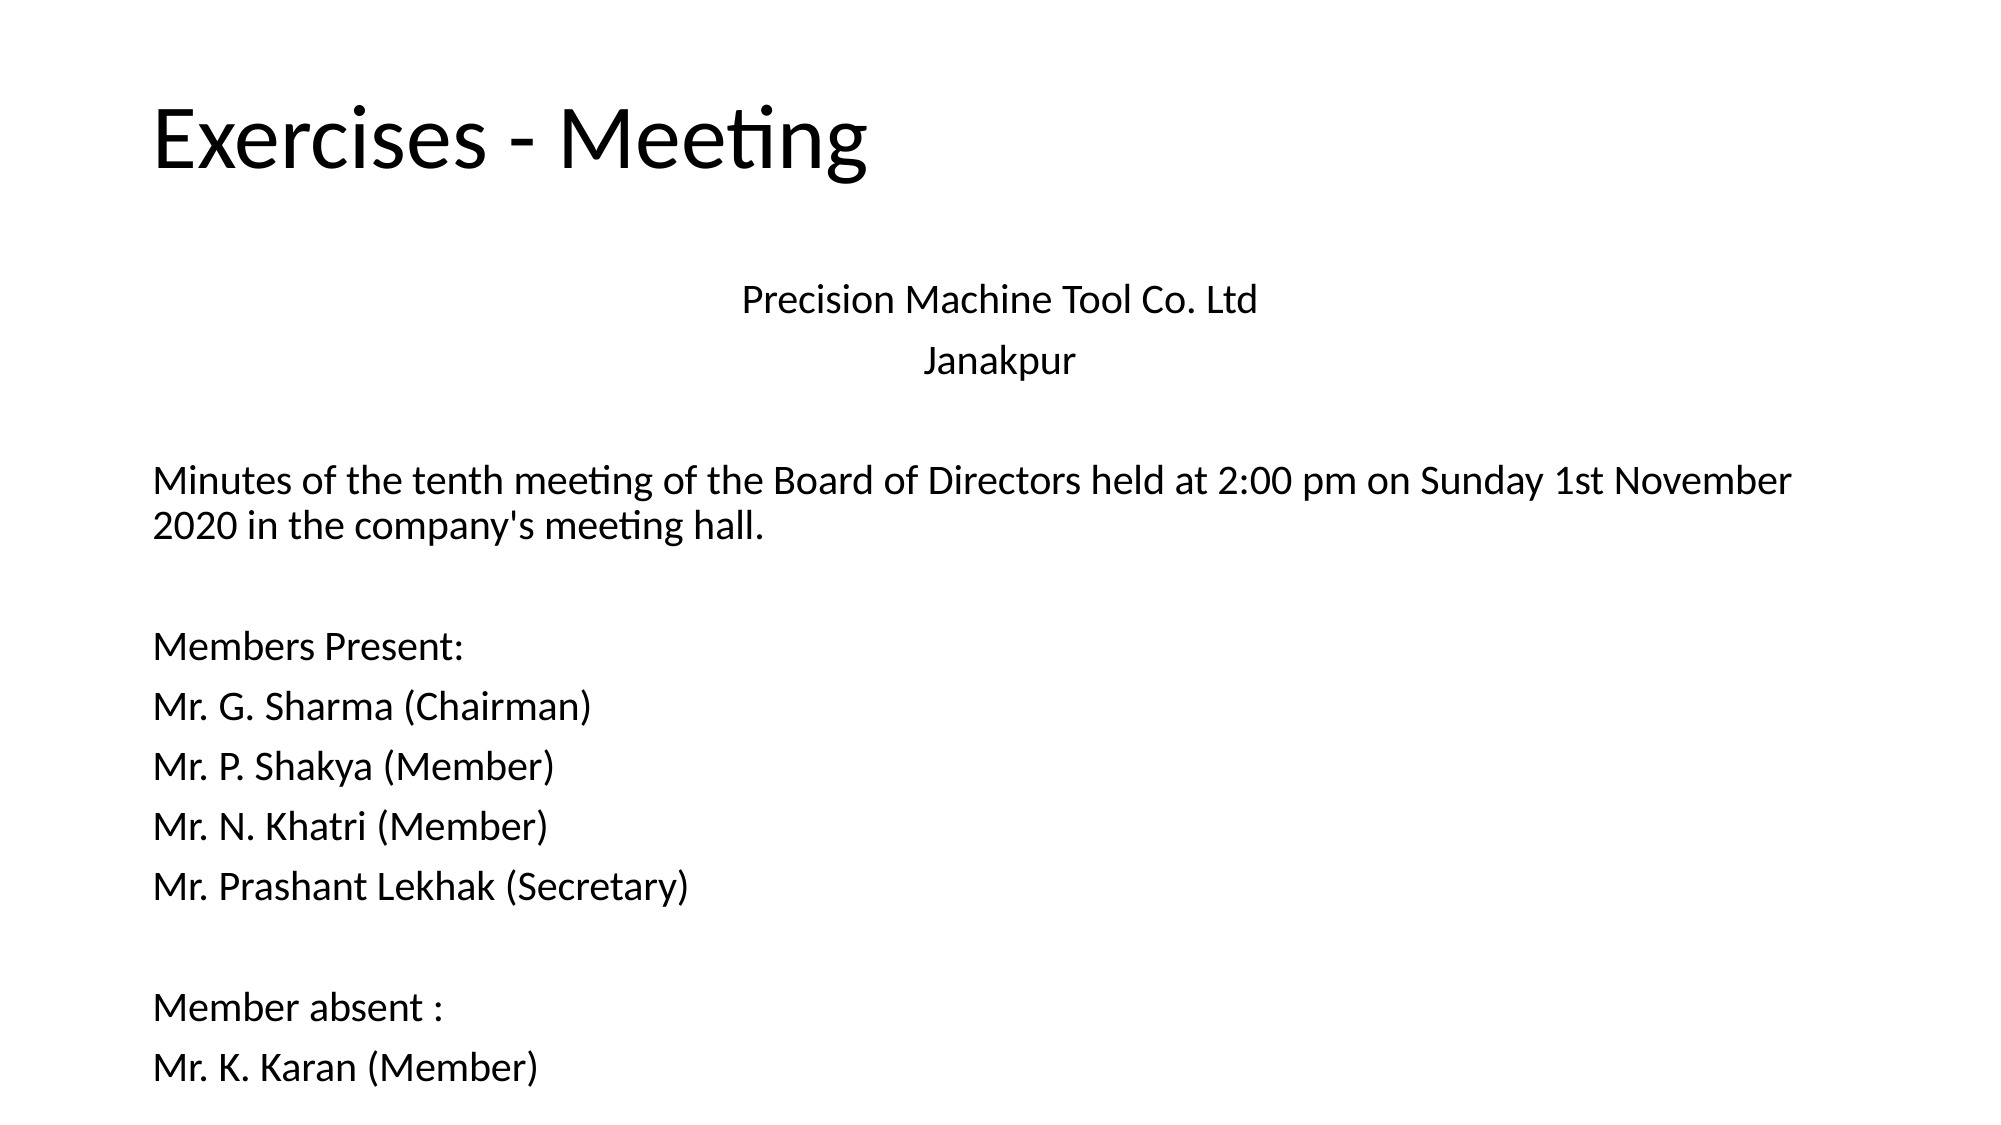

# Exercises - Meeting

Precision Machine Tool Co. Ltd
Janakpur

Minutes of the tenth meeting of the Board of Directors held at 2:00 pm on Sunday 1st November 2020 in the company's meeting hall.

Members Present:
Mr. G. Sharma (Chairman)
Mr. P. Shakya (Member)
Mr. N. Khatri (Member)
Mr. Prashant Lekhak (Secretary)

Member absent :
Mr. K. Karan (Member)